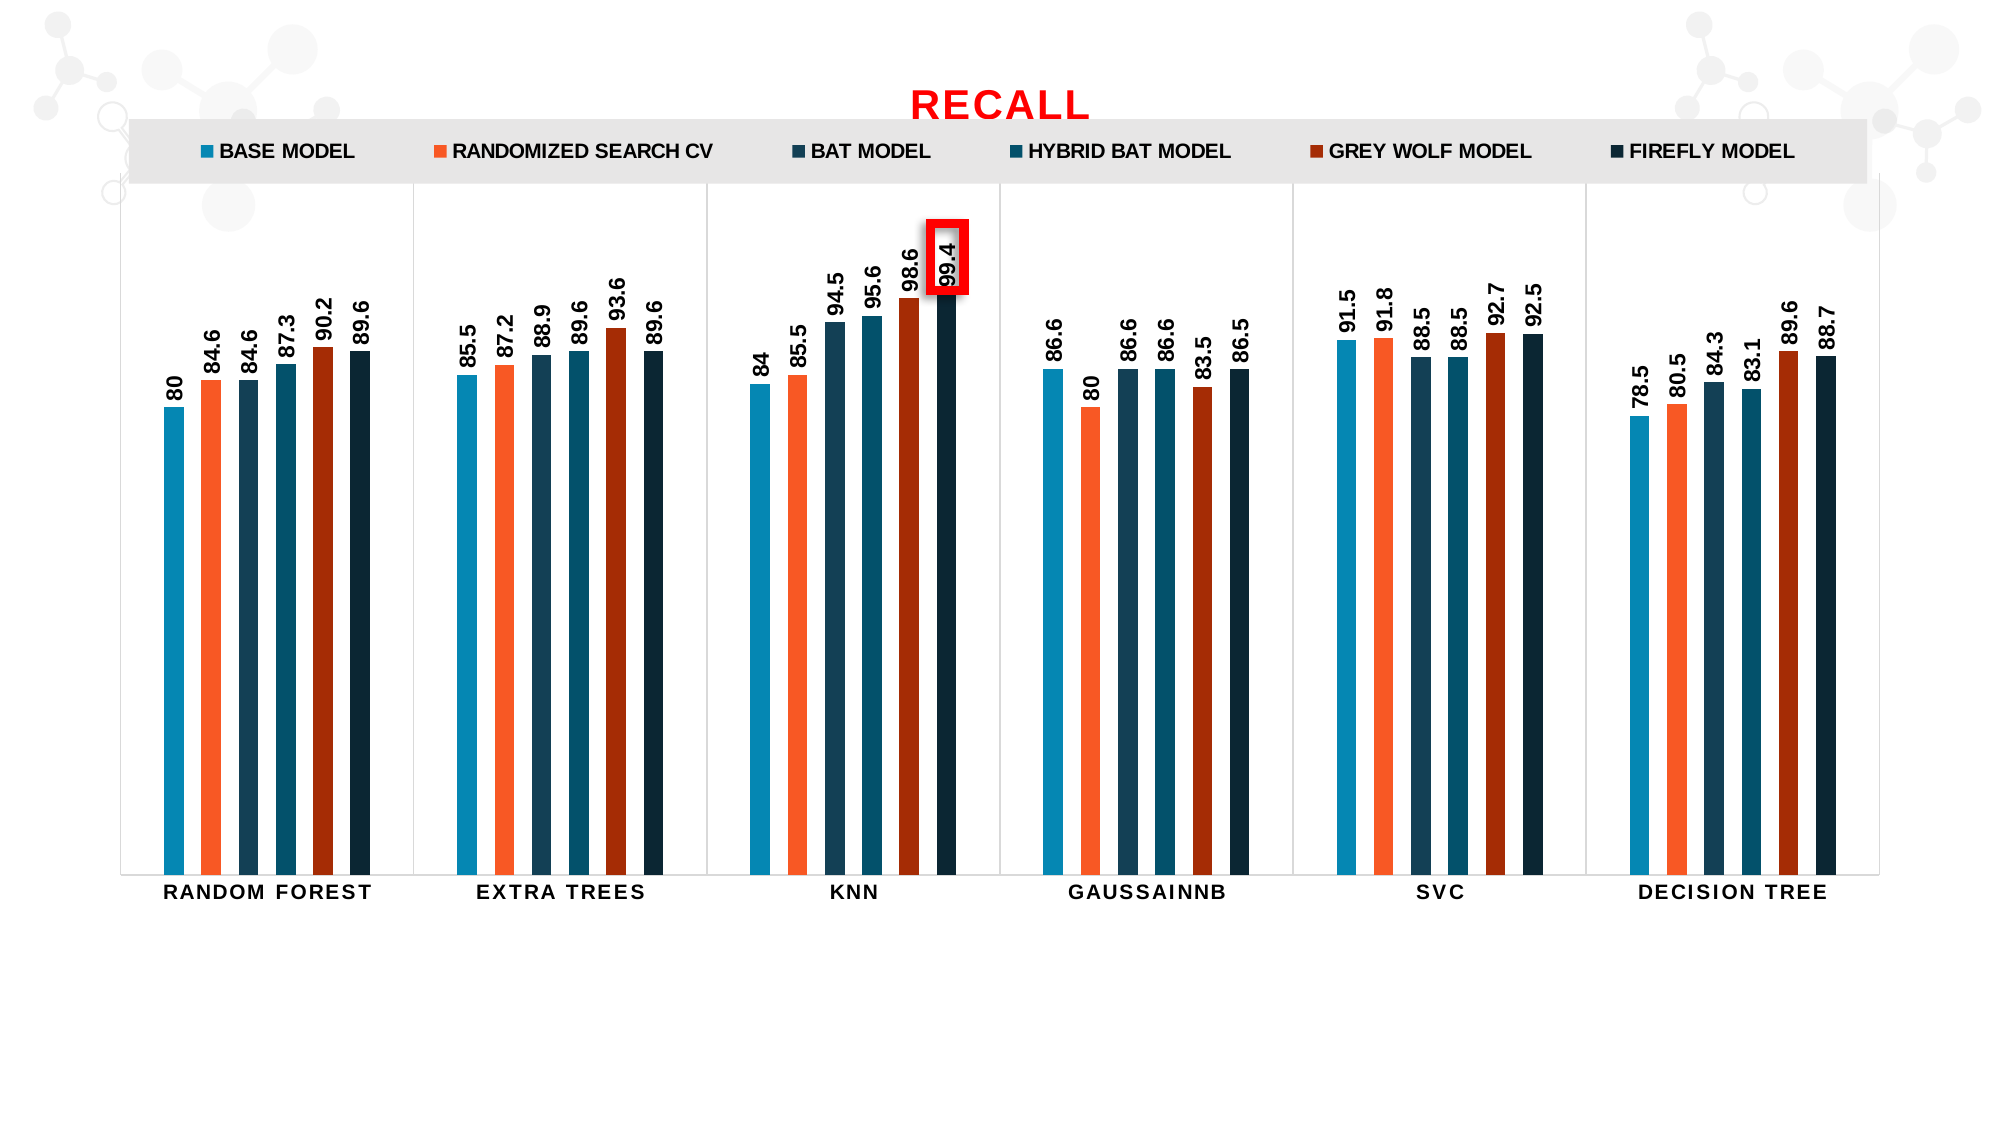

### Chart: RECALL

| Category | BASE MODEL | RANDOMIZED SEARCH CV | BAT MODEL | HYBRID BAT MODEL | GREY WOLF MODEL | FIREFLY MODEL |
|---|---|---|---|---|---|---|
| RANDOM FOREST | 80.0 | 84.6 | 84.6 | 87.3 | 90.2 | 89.6 |
| EXTRA TREES | 85.5 | 87.2 | 88.9 | 89.6 | 93.6 | 89.6 |
| KNN | 84.0 | 85.5 | 94.5 | 95.6 | 98.6 | 99.4 |
| GAUSSAINNB | 86.6 | 80.0 | 86.6 | 86.6 | 83.5 | 86.5 |
| SVC | 91.5 | 91.8 | 88.5 | 88.5 | 92.7 | 92.5 |
| DECISION TREE | 78.5 | 80.5 | 84.3 | 83.1 | 89.6 | 88.7 |